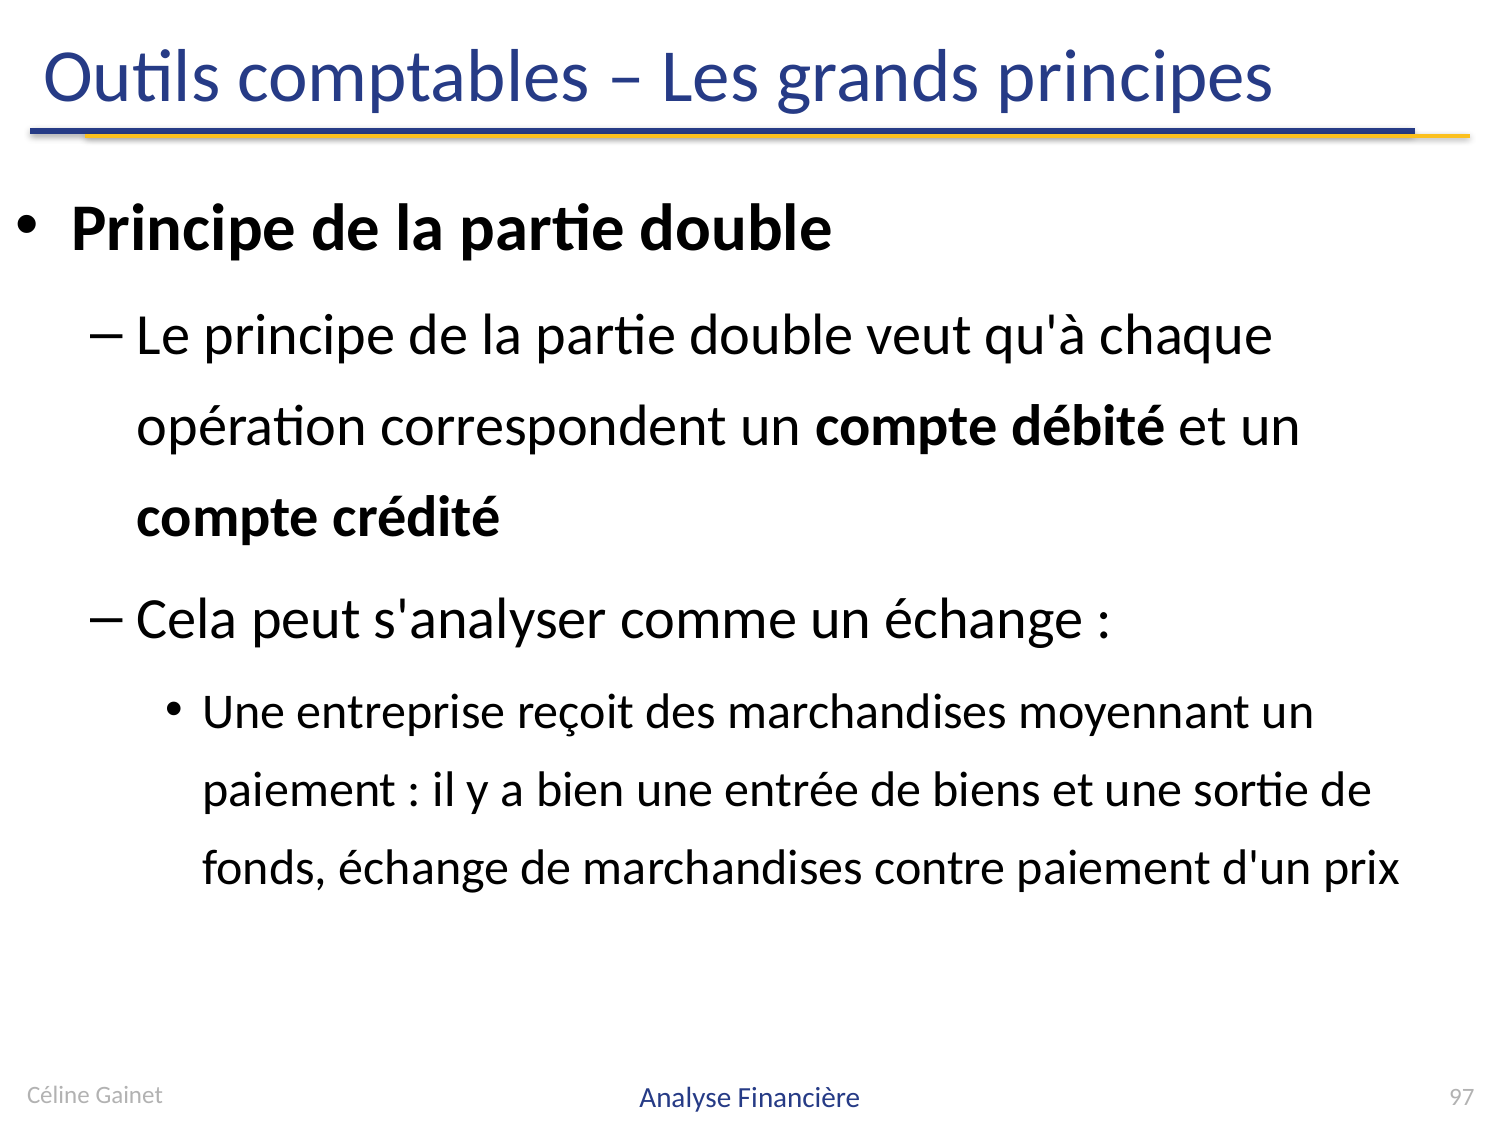

# Outils comptables – Les grands principes
Principe de la partie double
Le principe de la partie double veut qu'à chaque opération correspondent un compte débité et un compte crédité
Cela peut s'analyser comme un échange :
Une entreprise reçoit des marchandises moyennant un paiement : il y a bien une entrée de biens et une sortie de fonds, échange de marchandises contre paiement d'un prix
Céline Gainet
Analyse Financière
97